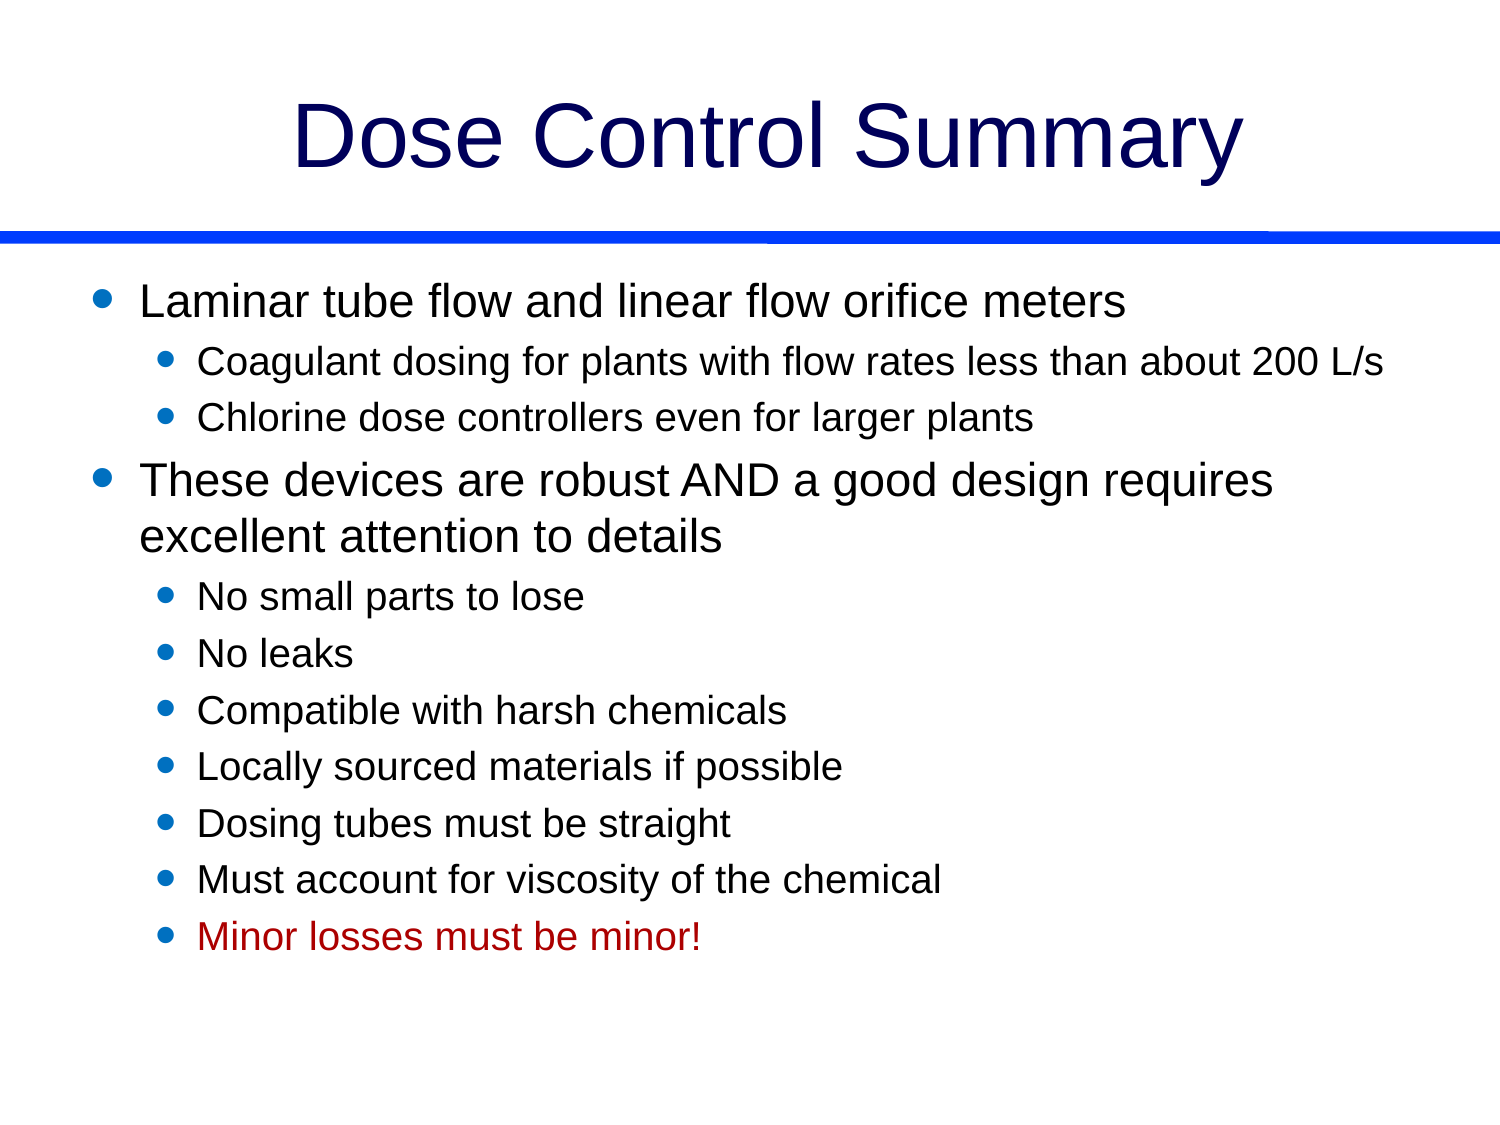

# Dose Control Summary
Laminar tube flow and linear flow orifice meters
Coagulant dosing for plants with flow rates less than about 200 L/s
Chlorine dose controllers even for larger plants
These devices are robust AND a good design requires excellent attention to details
No small parts to lose
No leaks
Compatible with harsh chemicals
Locally sourced materials if possible
Dosing tubes must be straight
Must account for viscosity of the chemical
Minor losses must be minor!